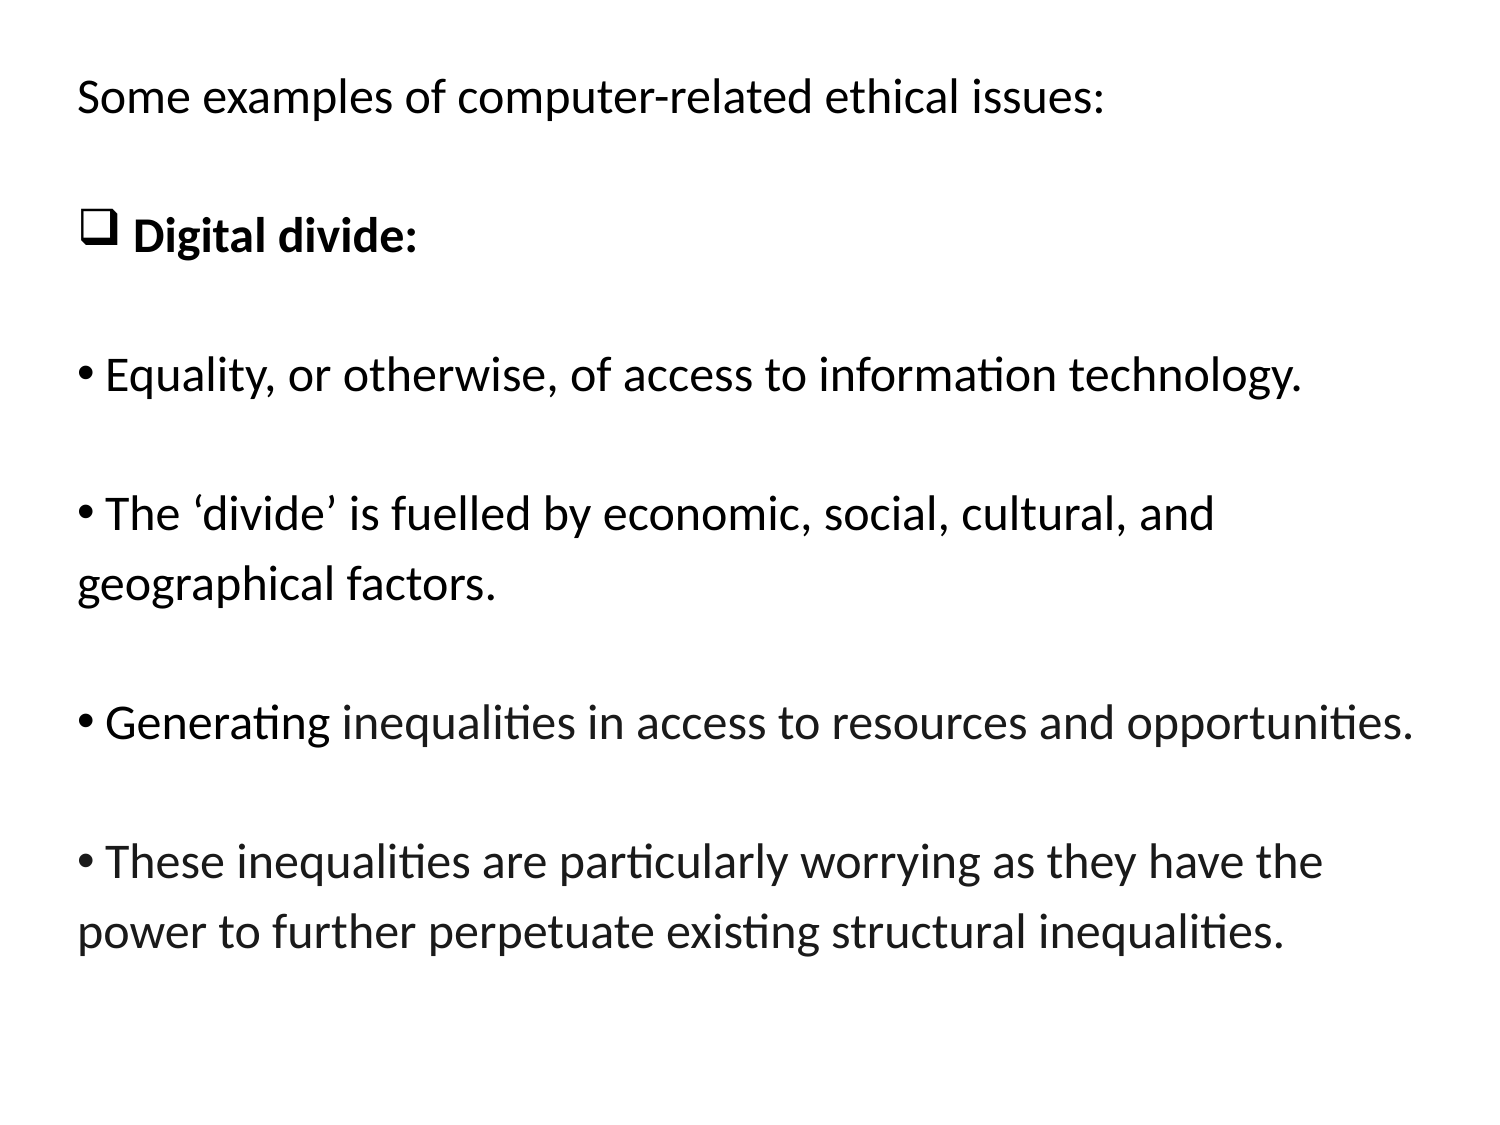

Some examples of computer-related ethical issues:

 Digital divide:

Equality, or otherwise, of access to information technology.

The ‘divide’ is fuelled by economic, social, cultural, and
geographical factors.

Generating inequalities in access to resources and opportunities.

These inequalities are particularly worrying as they have the
power to further perpetuate existing structural inequalities.